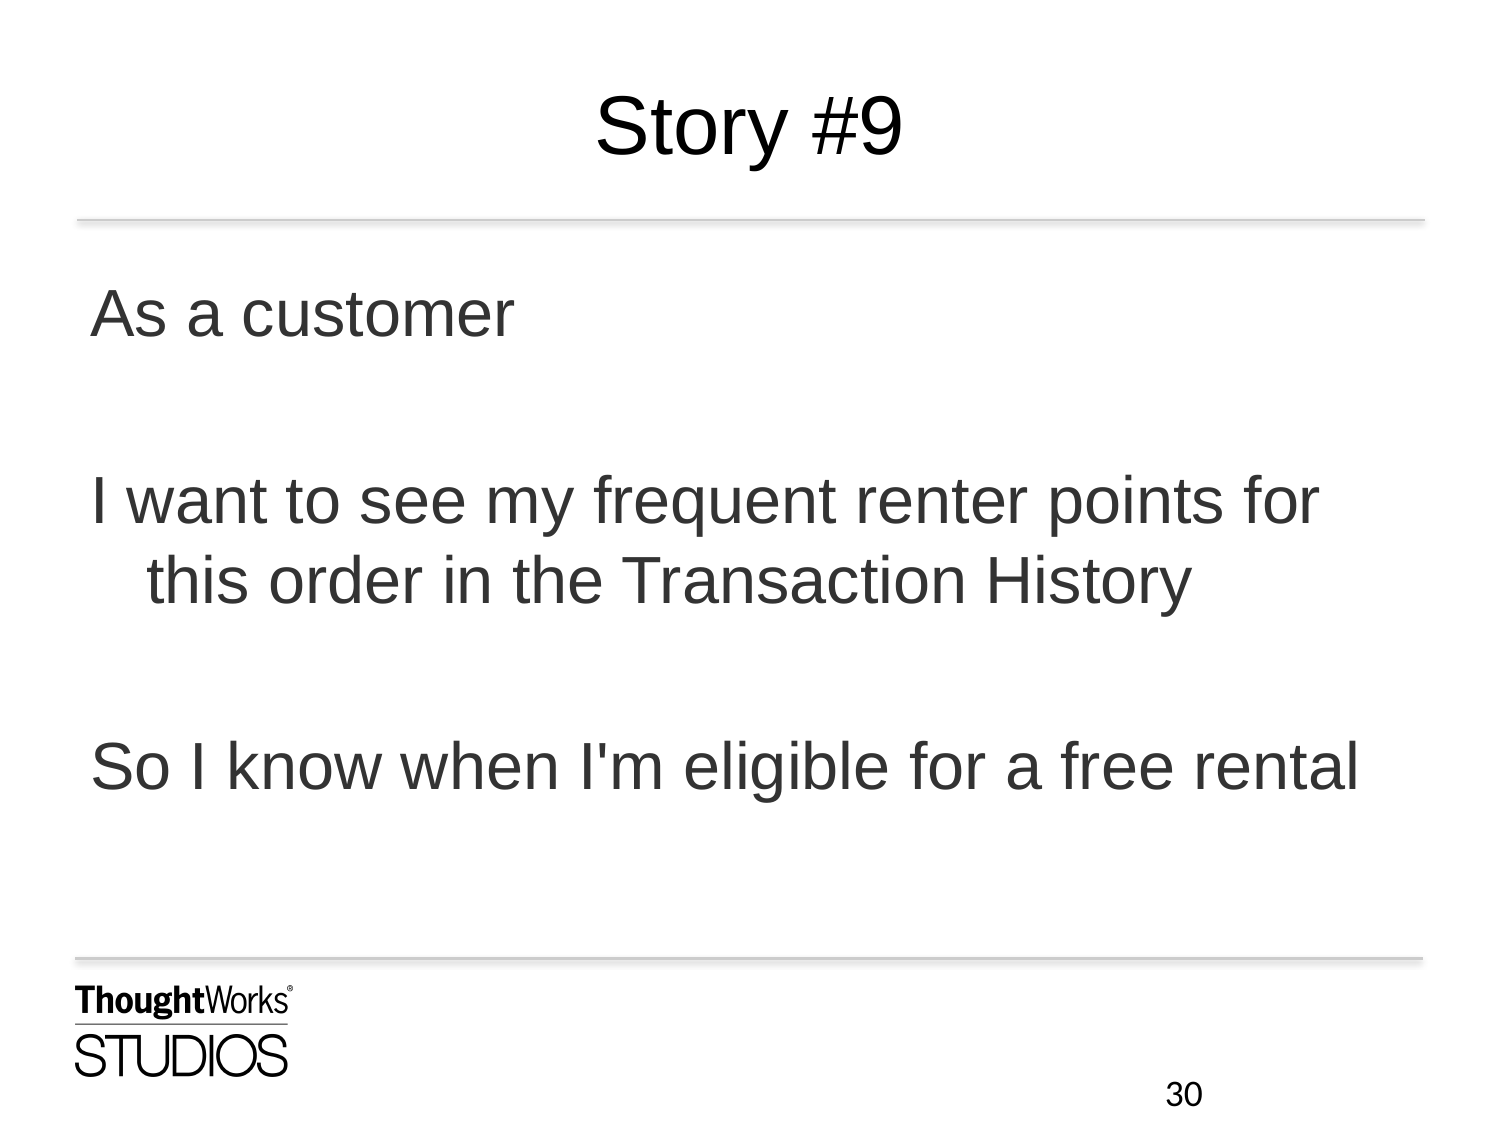

# Story #9
As a customer

I want to see my frequent renter points for this order in the Transaction History

So I know when I'm eligible for a free rental
30